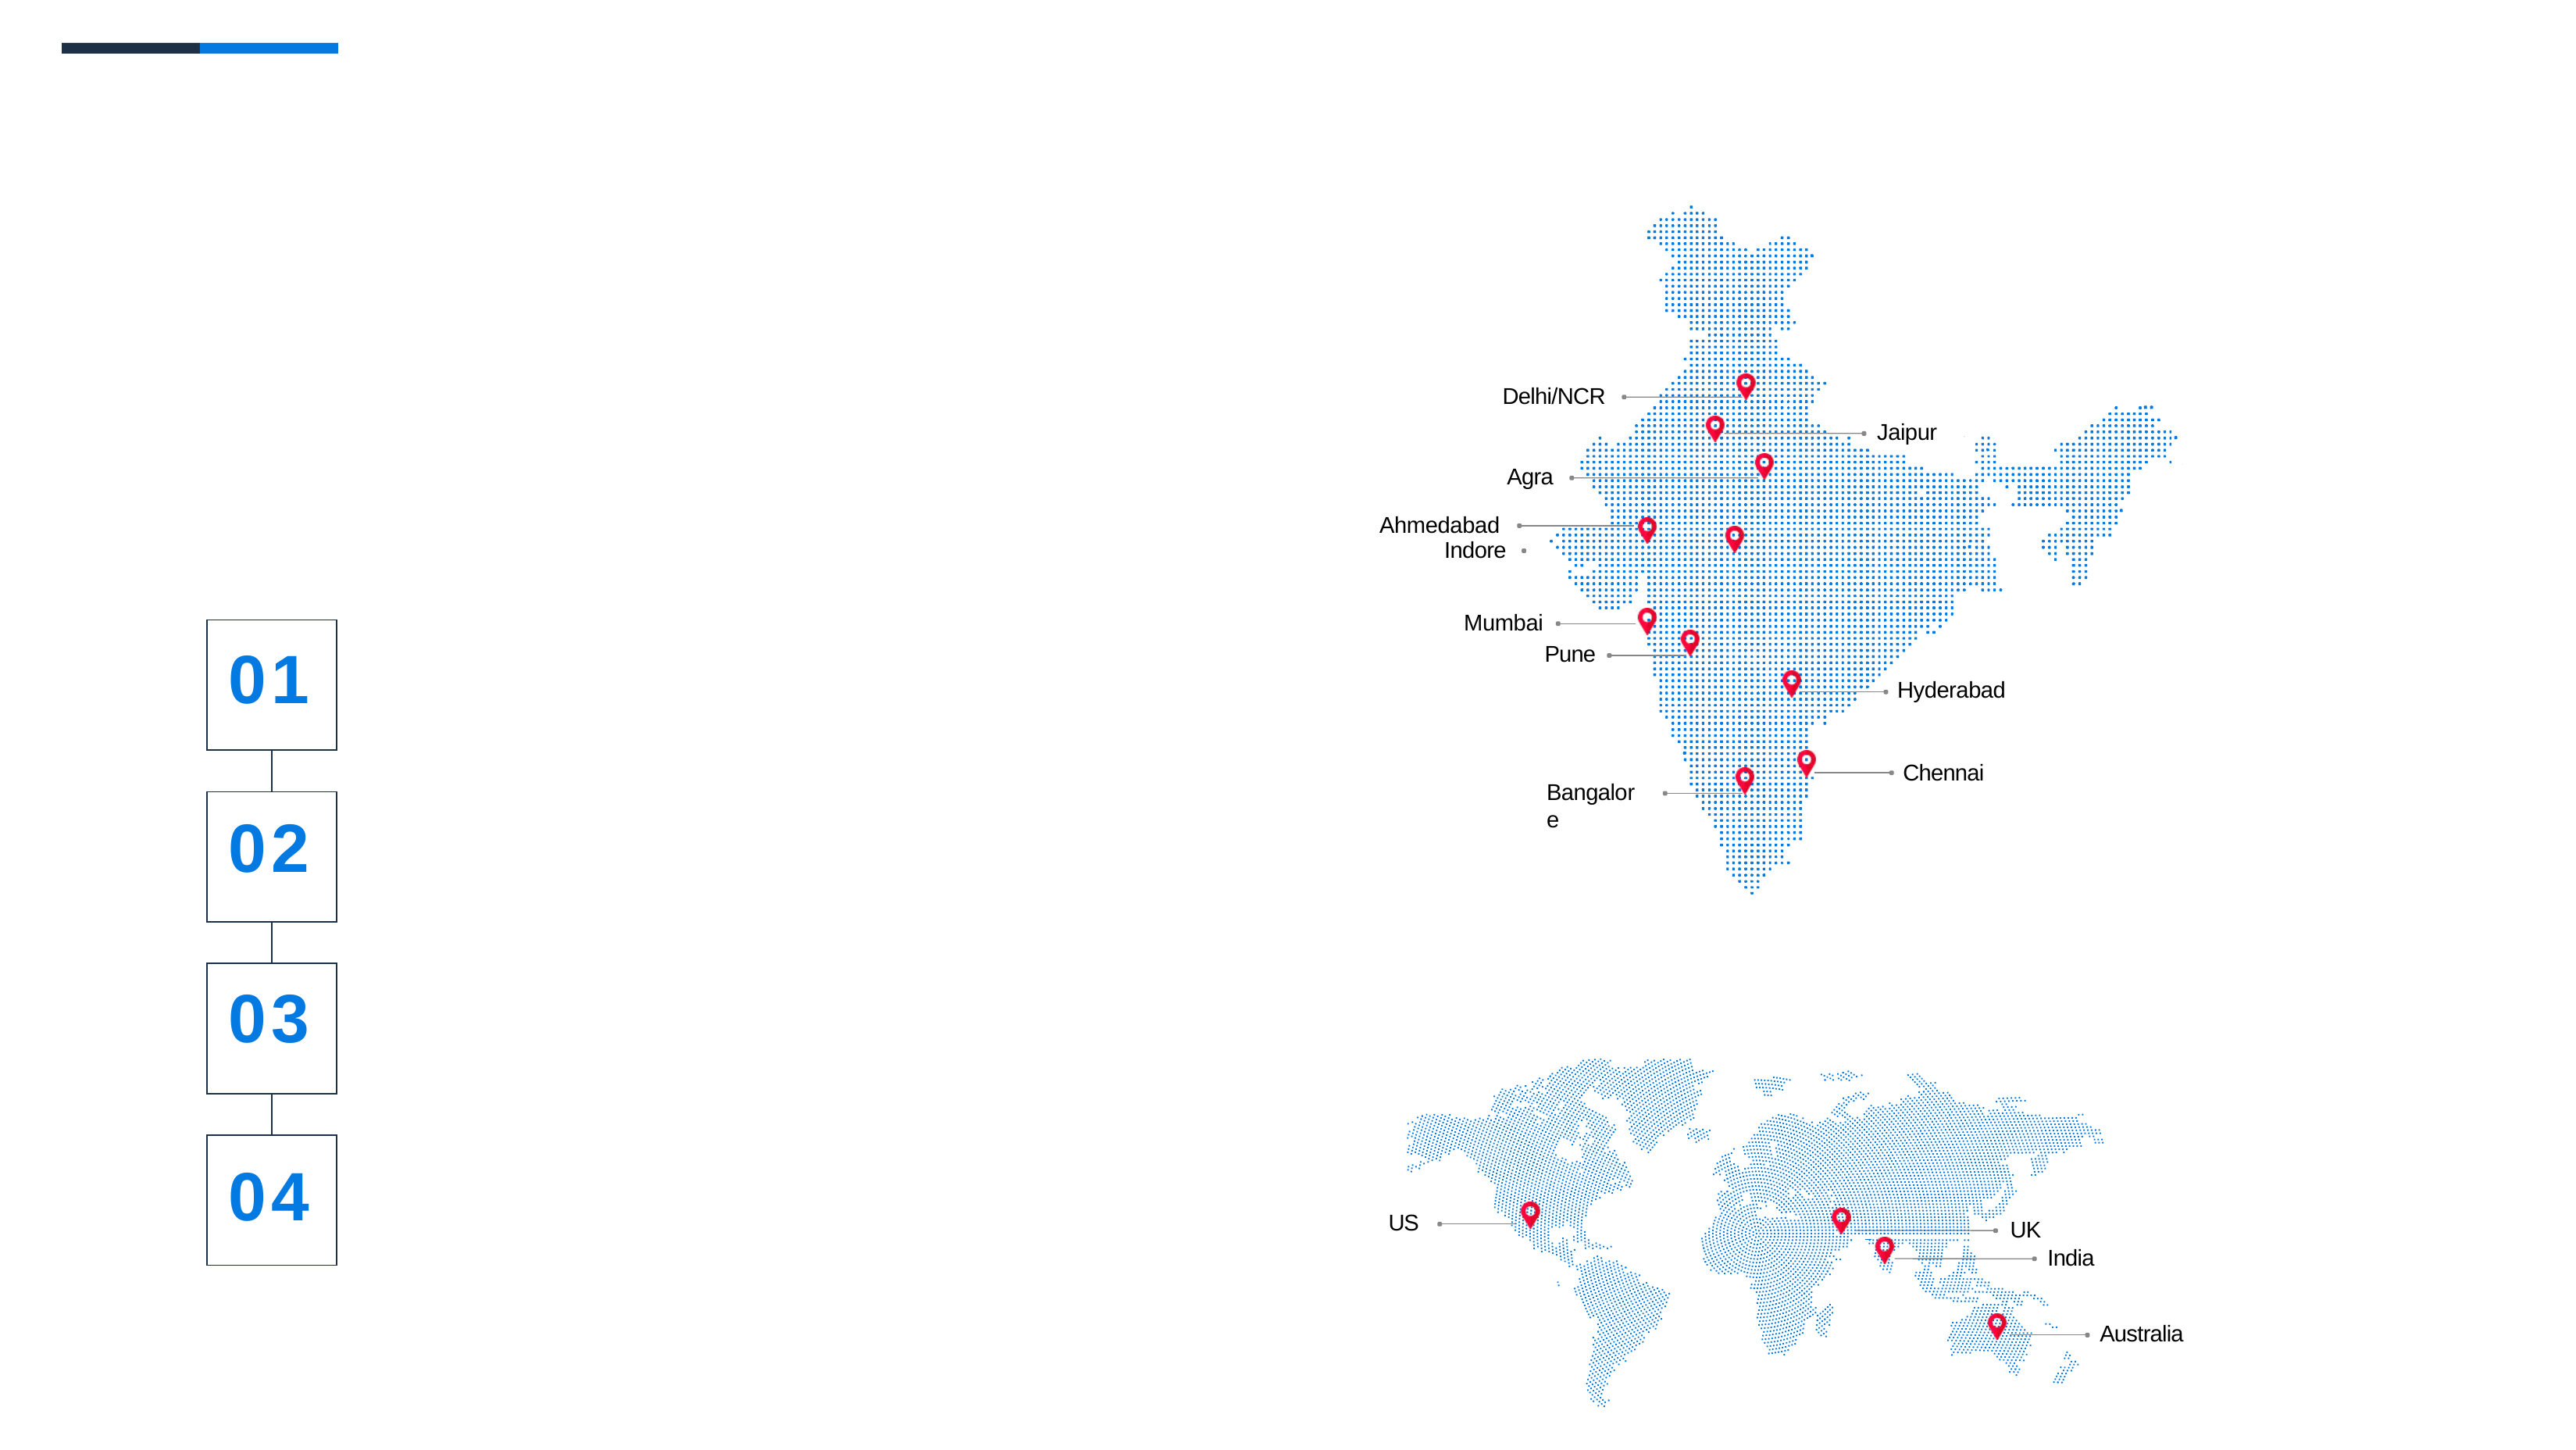

Delhi/NCR

Jaipur
Agra
Ahmedabad 		 Indore

Mumbai
| 01 |  |
| --- | --- |
|  |  |
| 02 |  |
|  |  |
| 03 |  |
|  |  |
| 04 |  |
Pune
Hyderabad

Chennai

Bangalore

US
 		UK
India

Australia